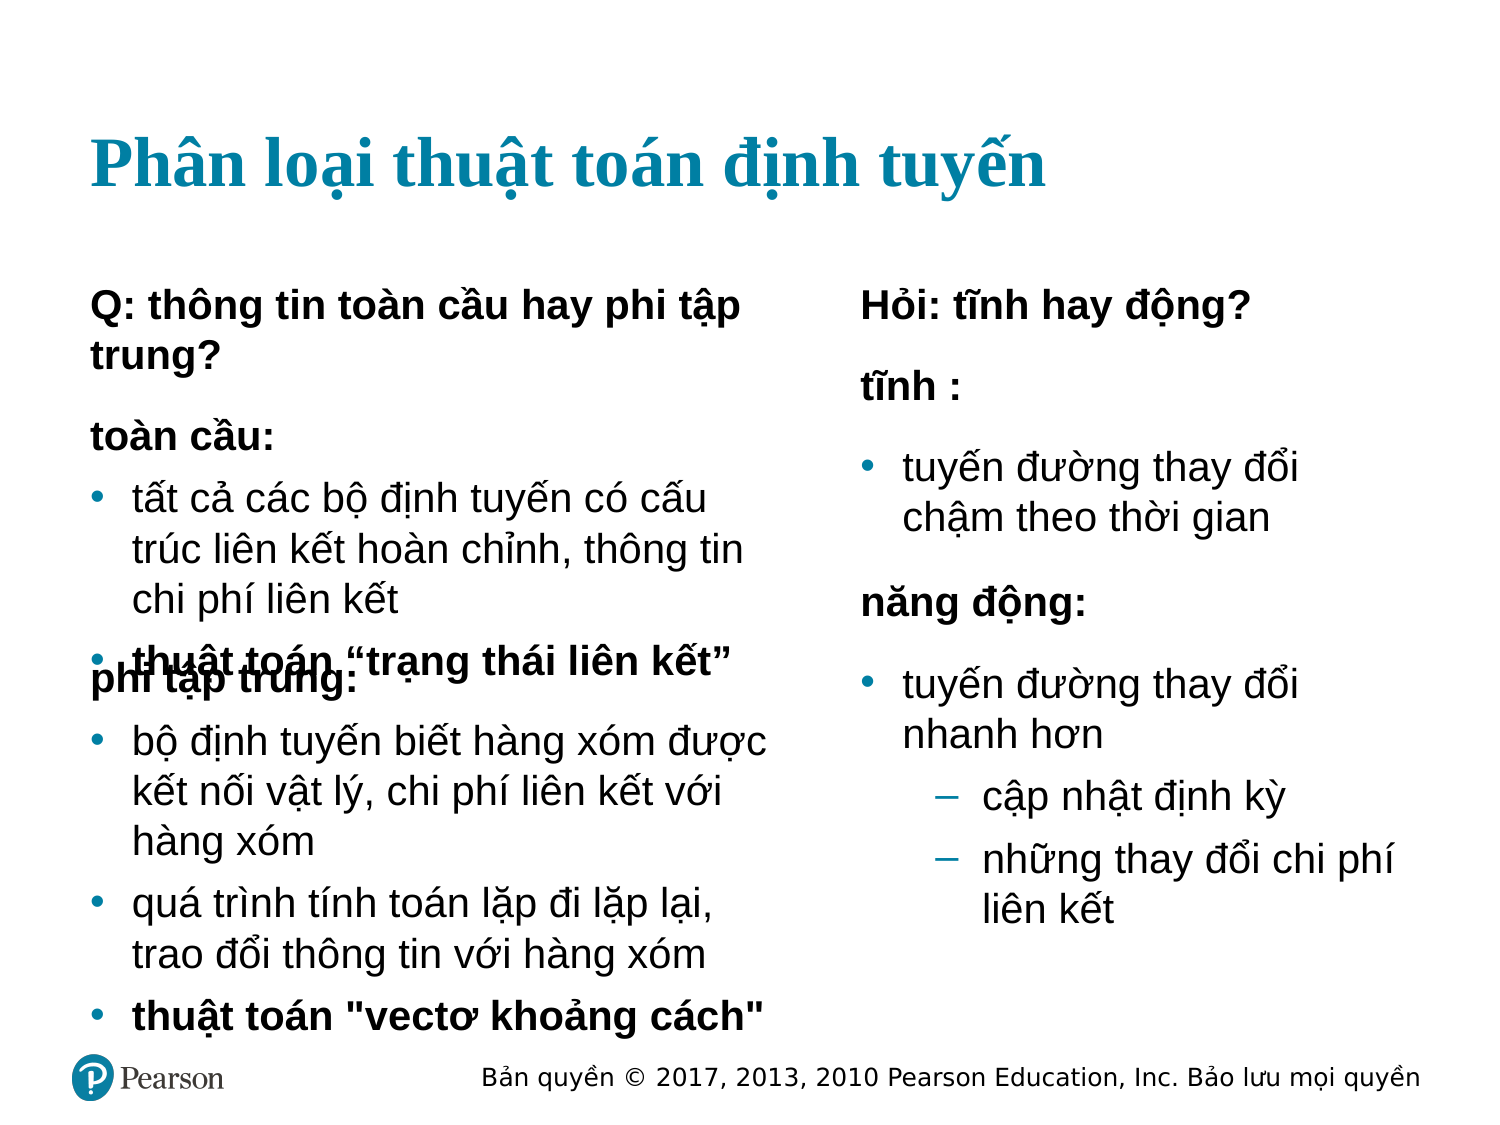

# Phân loại thuật toán định tuyến
Q: thông tin toàn cầu hay phi tập trung?
toàn cầu:
tất cả các bộ định tuyến có cấu trúc liên kết hoàn chỉnh, thông tin chi phí liên kết
thuật toán “trạng thái liên kết”
Hỏi: tĩnh hay động?
tĩnh :
tuyến đường thay đổi chậm theo thời gian
năng động:
tuyến đường thay đổi nhanh hơn
cập nhật định kỳ
những thay đổi chi phí liên kết
phi tập trung:
bộ định tuyến biết hàng xóm được kết nối vật lý, chi phí liên kết với hàng xóm
quá trình tính toán lặp đi lặp lại, trao đổi thông tin với hàng xóm
thuật toán "vectơ khoảng cách"